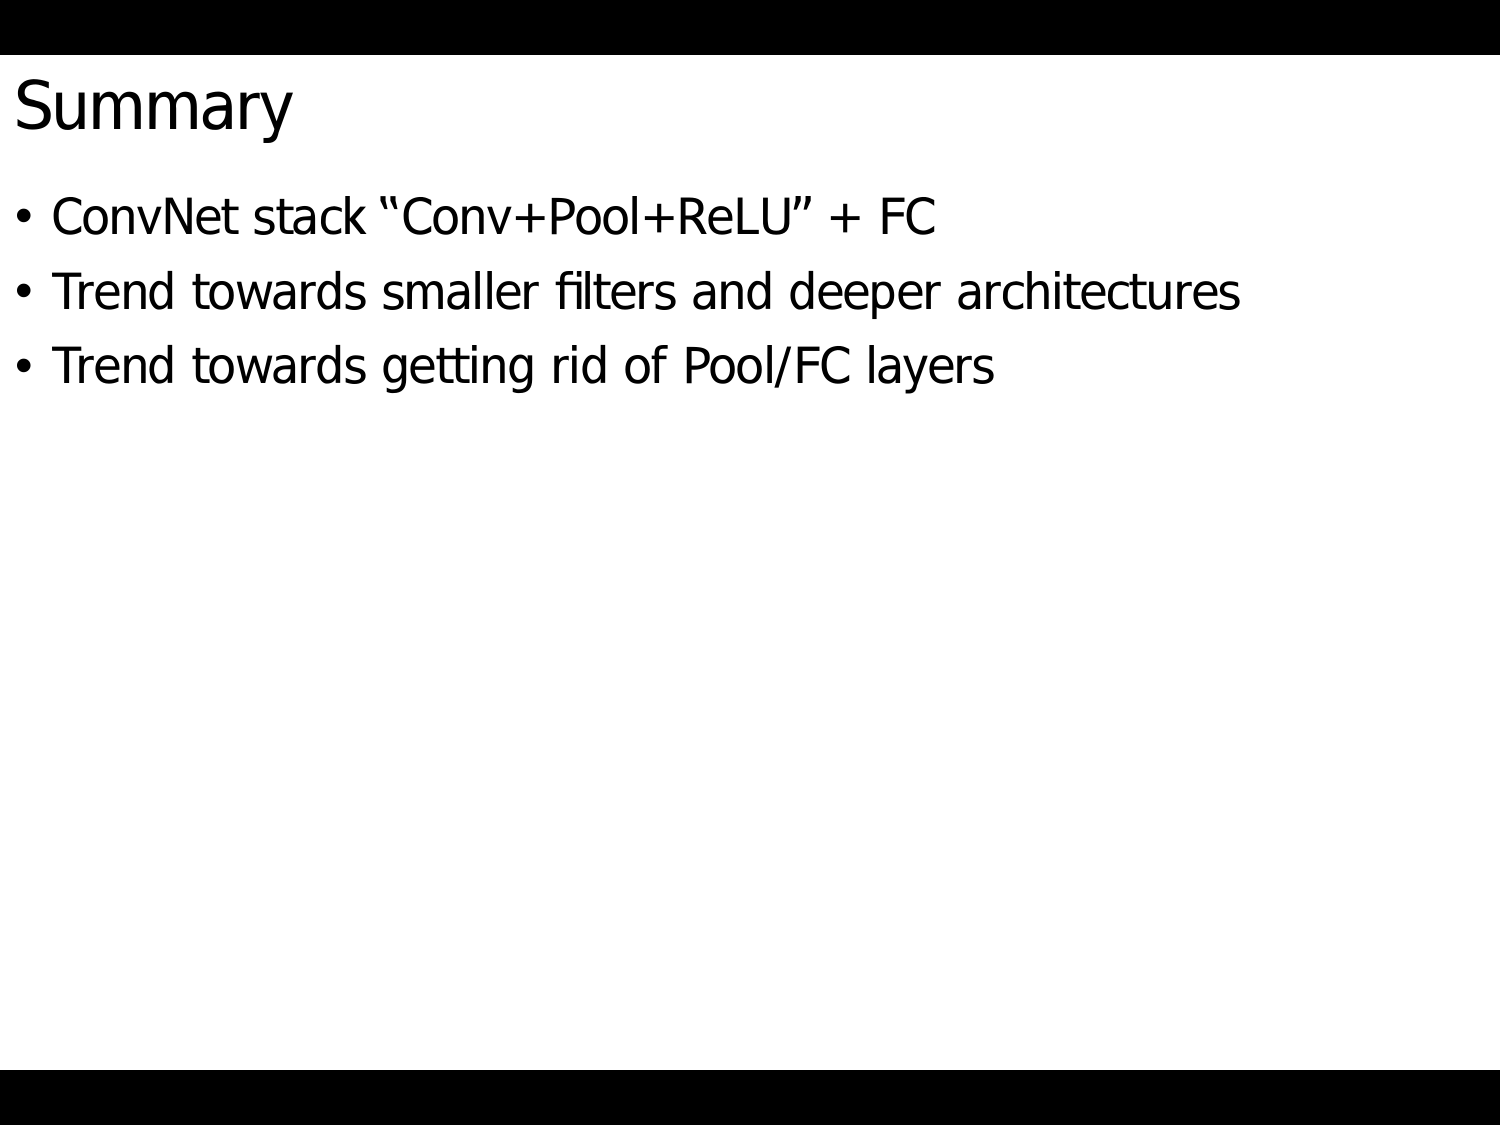

# Summary
ConvNet stack “Conv+Pool+ReLU” + FC
Trend towards smaller filters and deeper architectures
Trend towards getting rid of Pool/FC layers